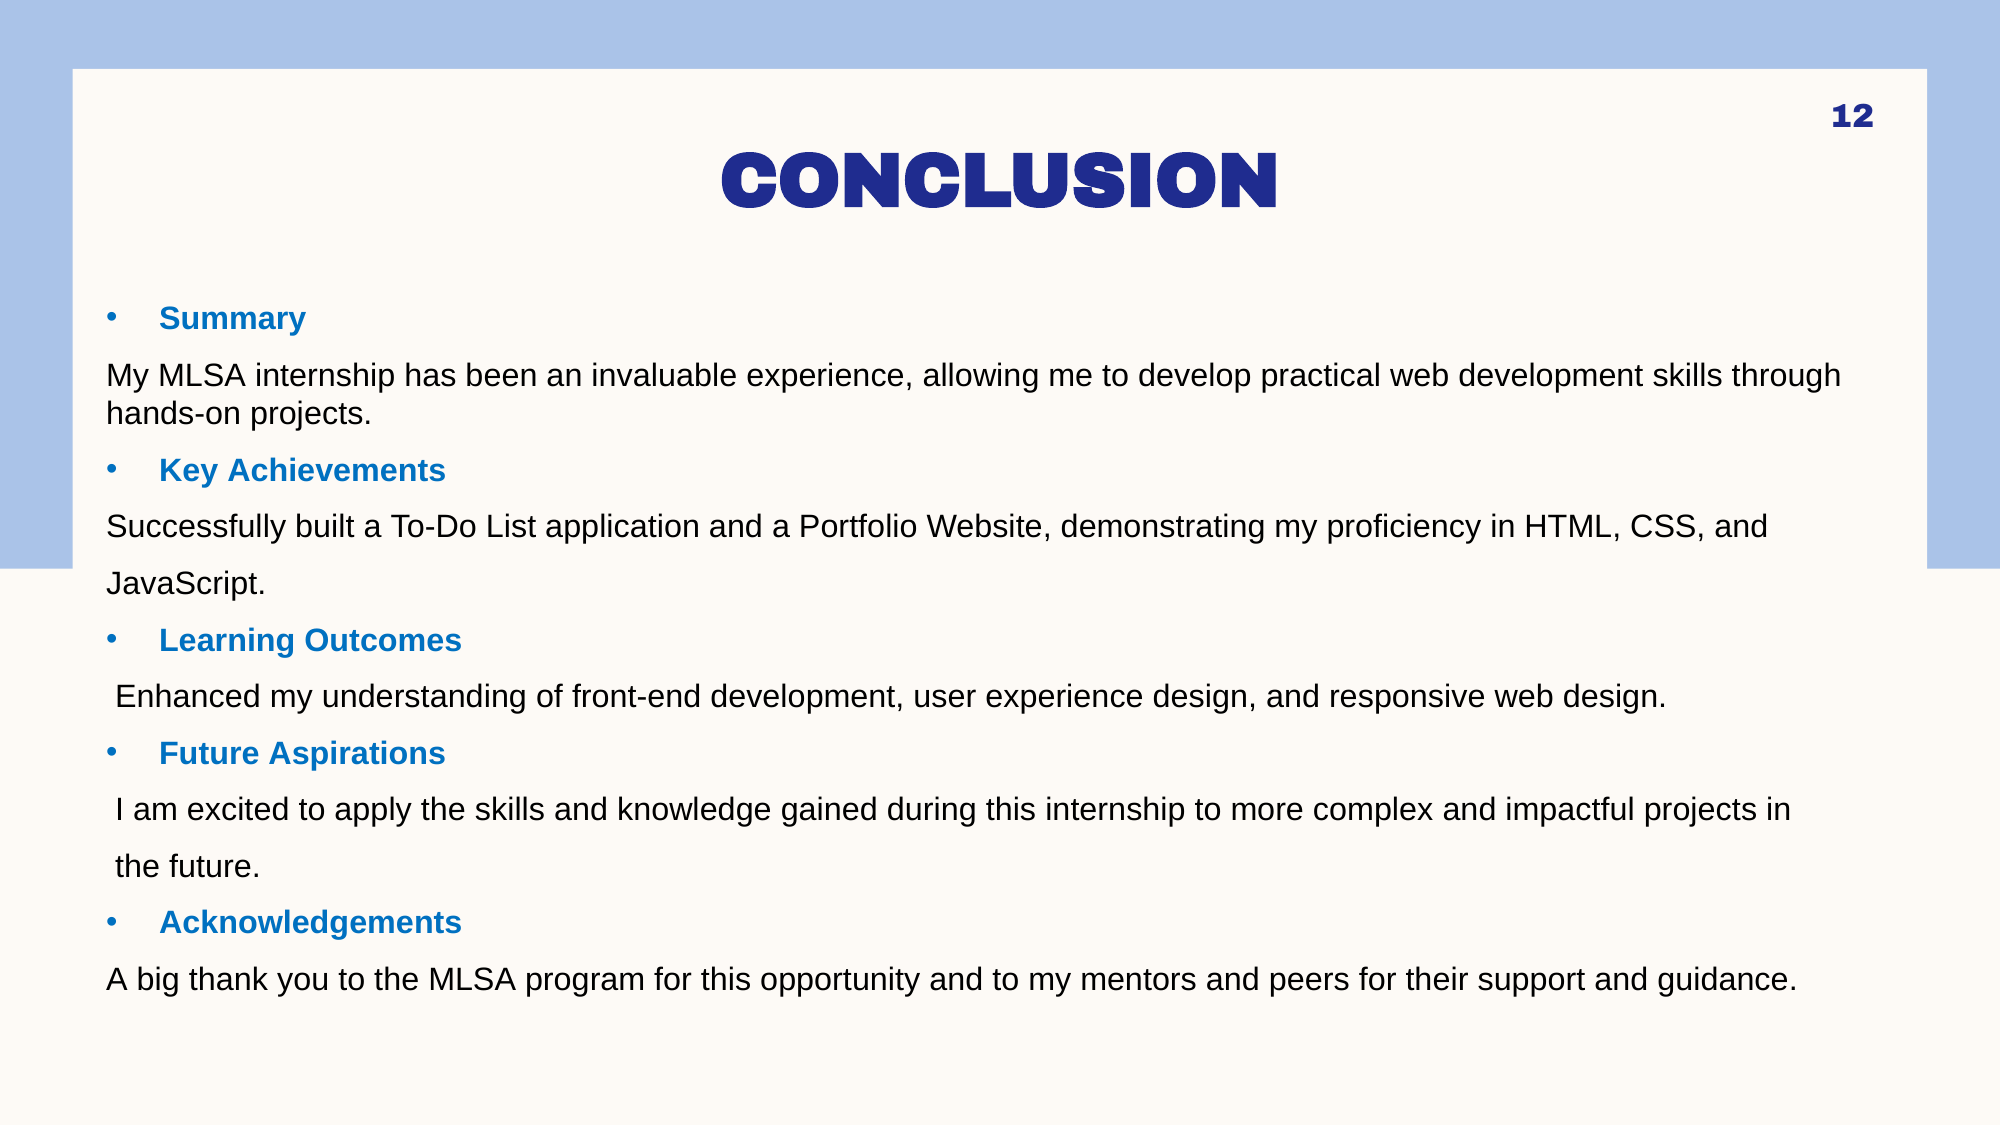

12
# CONCLUSION
Summary
My MLSA internship has been an invaluable experience, allowing me to develop practical web development skills through hands-on projects.
Key Achievements
Successfully built a To-Do List application and a Portfolio Website, demonstrating my proficiency in HTML, CSS, and
JavaScript.
Learning Outcomes
 Enhanced my understanding of front-end development, user experience design, and responsive web design.
Future Aspirations
 I am excited to apply the skills and knowledge gained during this internship to more complex and impactful projects in
 the future.
Acknowledgements
A big thank you to the MLSA program for this opportunity and to my mentors and peers for their support and guidance.